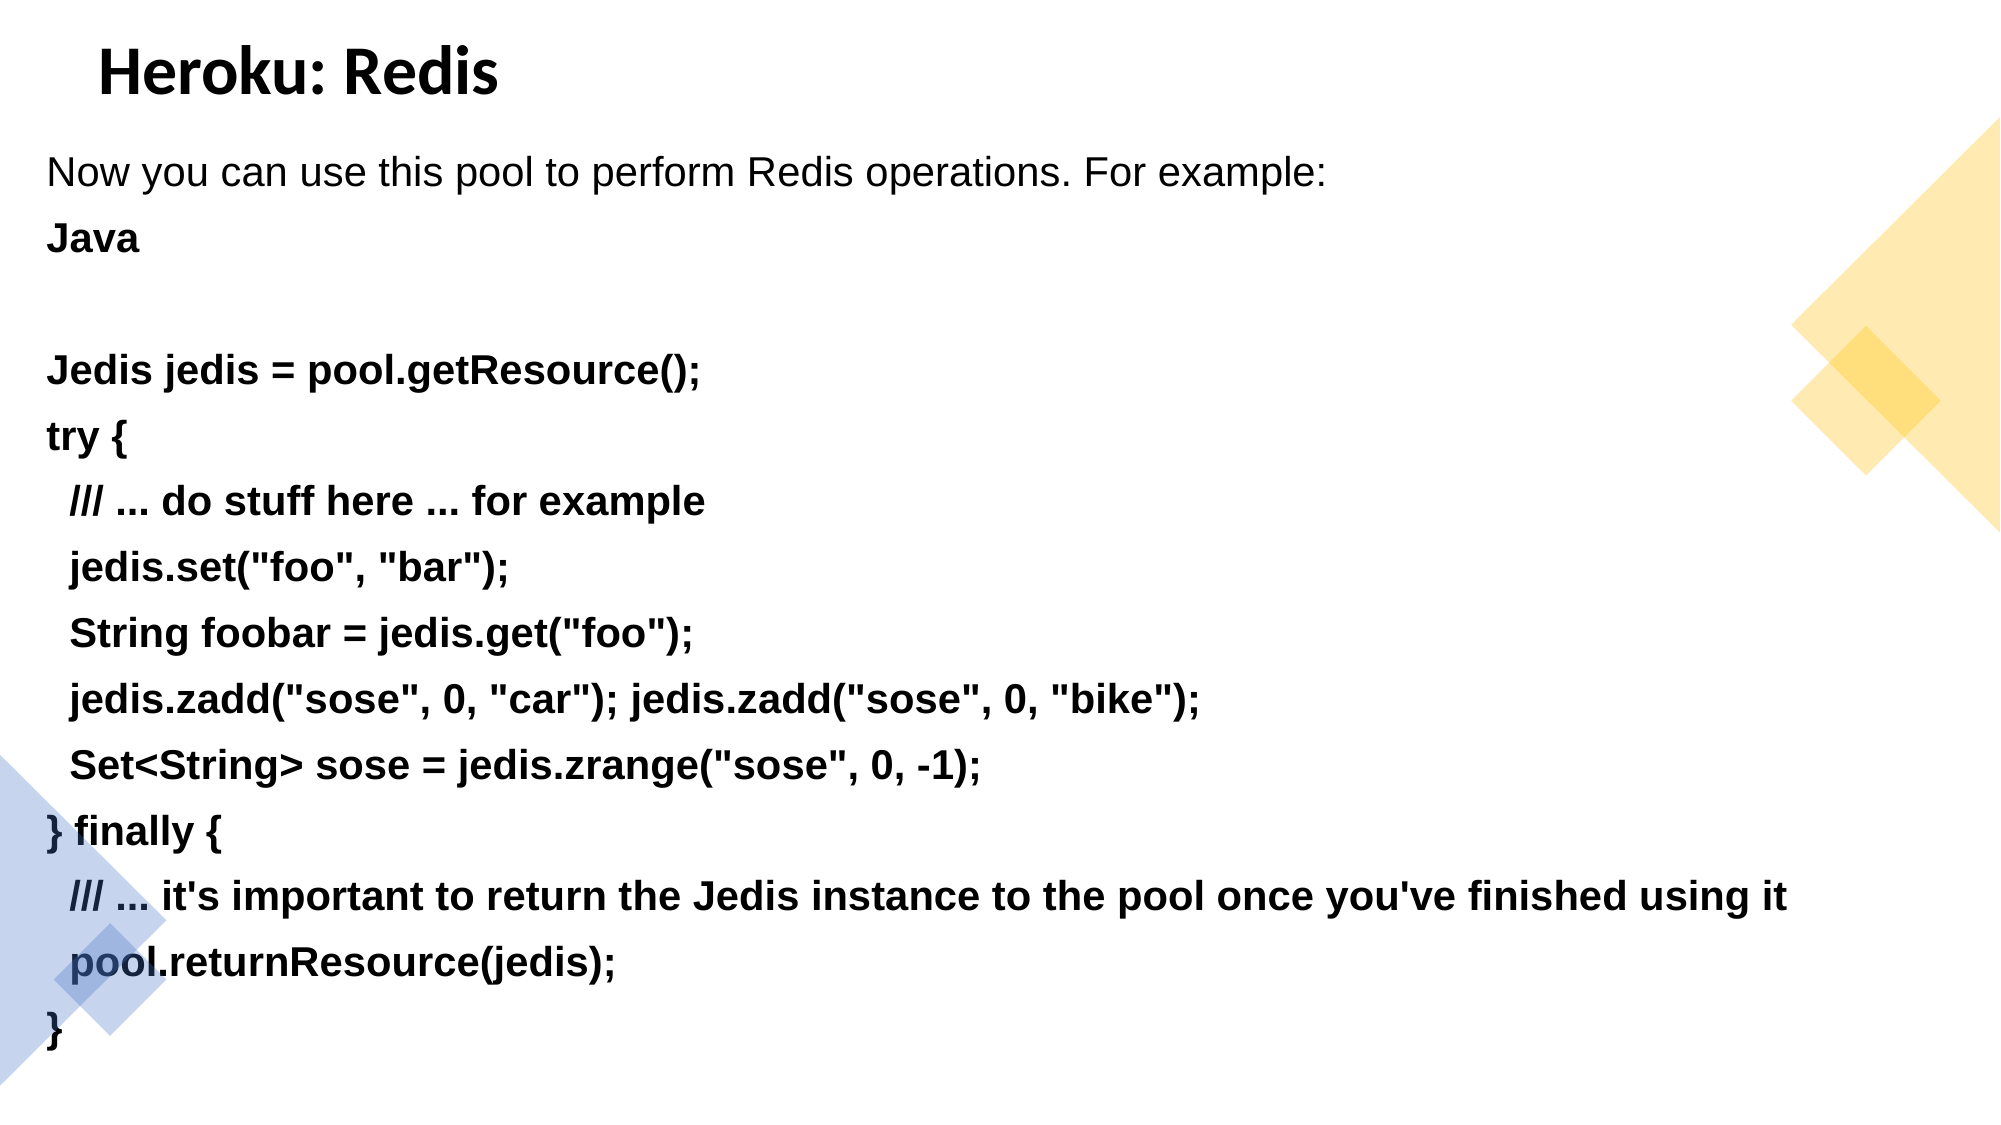

# Heroku: Redis
Now you can use this pool to perform Redis operations. For example:
Java

Jedis jedis = pool.getResource();
try {
  /// ... do stuff here ... for example
  jedis.set("foo", "bar");
  String foobar = jedis.get("foo");
  jedis.zadd("sose", 0, "car"); jedis.zadd("sose", 0, "bike");
  Set<String> sose = jedis.zrange("sose", 0, -1);
} finally {
  /// ... it's important to return the Jedis instance to the pool once you've finished using it
  pool.returnResource(jedis);
}